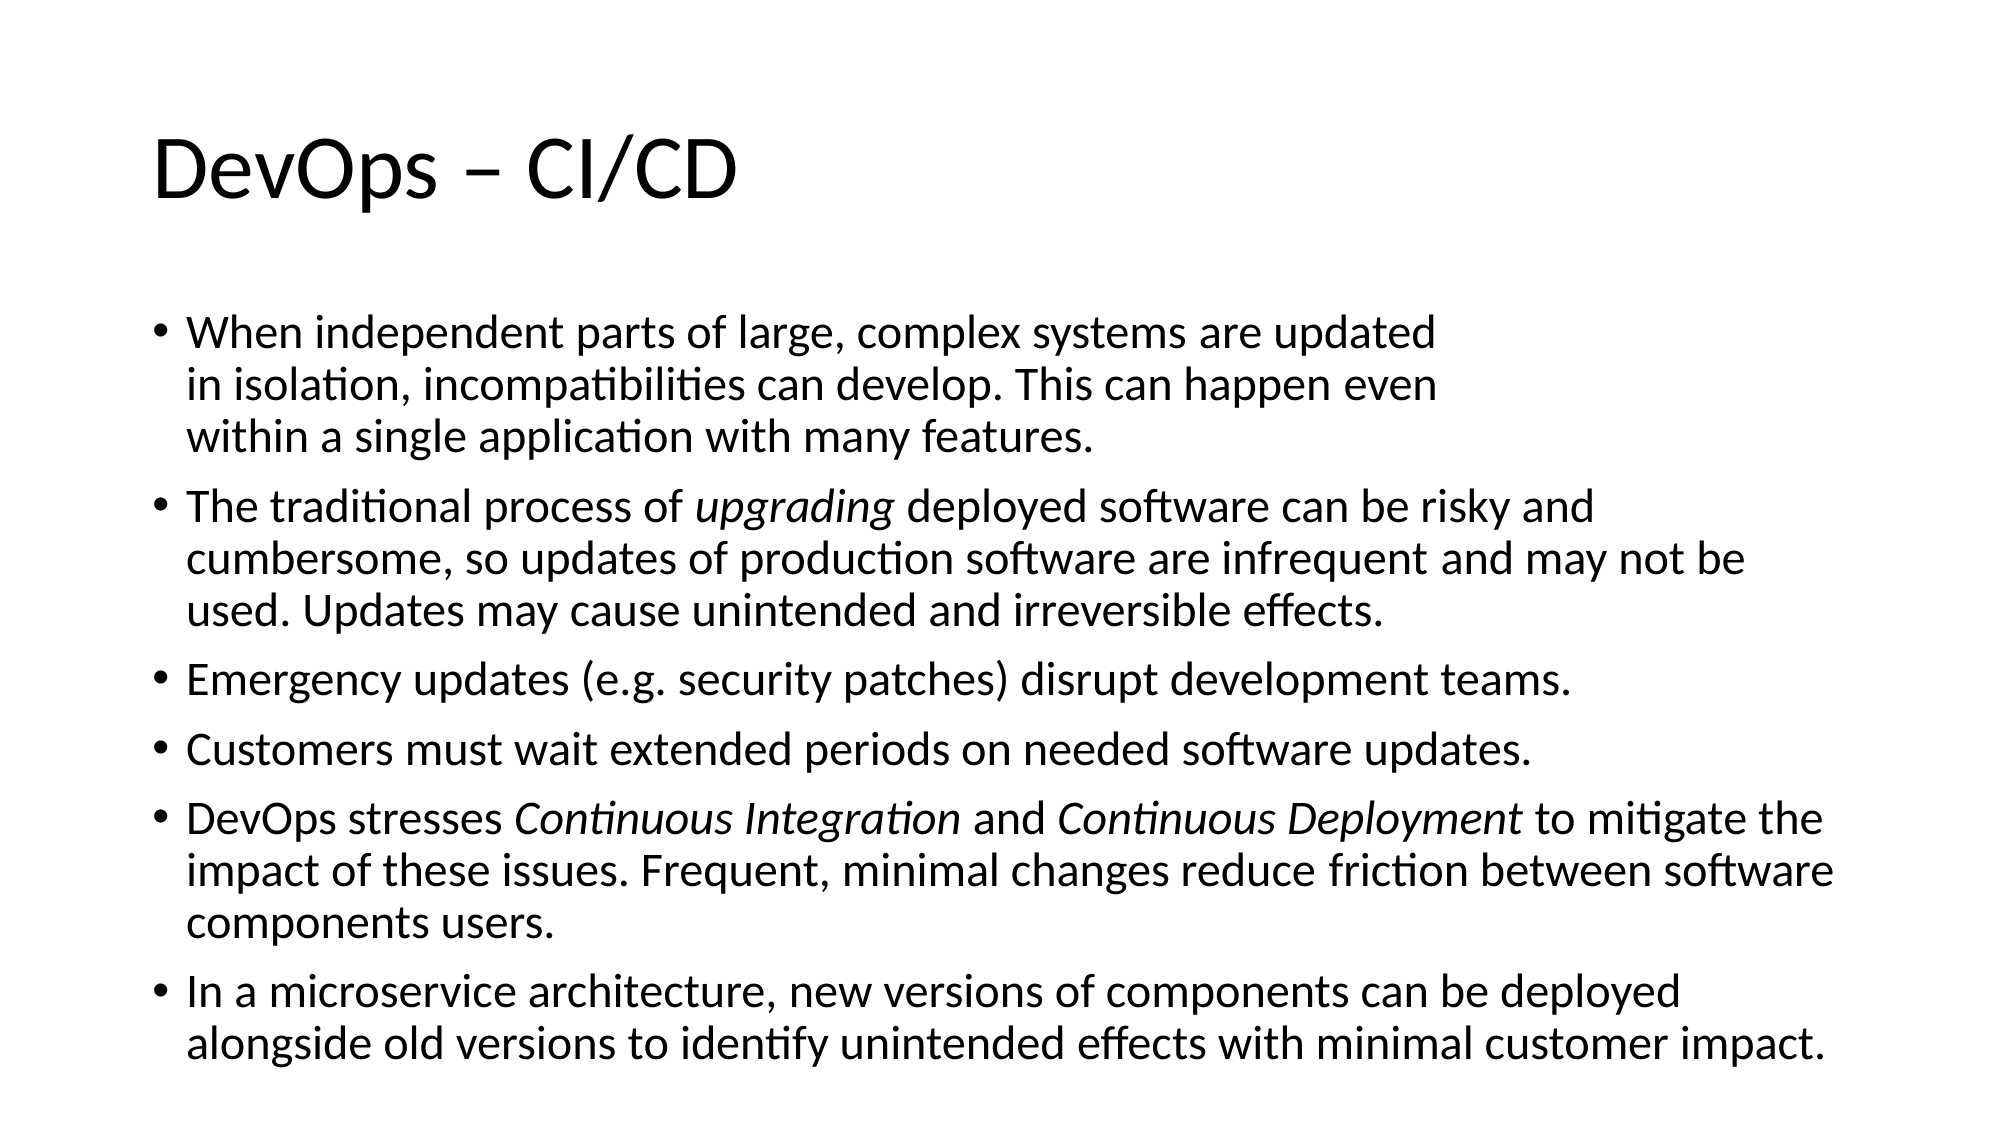

# DevOps – CI/CD
When independent parts of large, complex systems are updated in isolation, incompatibilities can develop. This can happen even within a single application with many features.
The traditional process of upgrading deployed software can be risky and cumbersome, so updates of production software are infrequent and may not be used. Updates may cause unintended and irreversible effects.
Emergency updates (e.g. security patches) disrupt development teams.
Customers must wait extended periods on needed software updates.
DevOps stresses Continuous Integration and Continuous Deployment to mitigate the impact of these issues. Frequent, minimal changes reduce friction between software components users.
In a microservice architecture, new versions of components can be deployed alongside old versions to identify unintended effects with minimal customer impact.